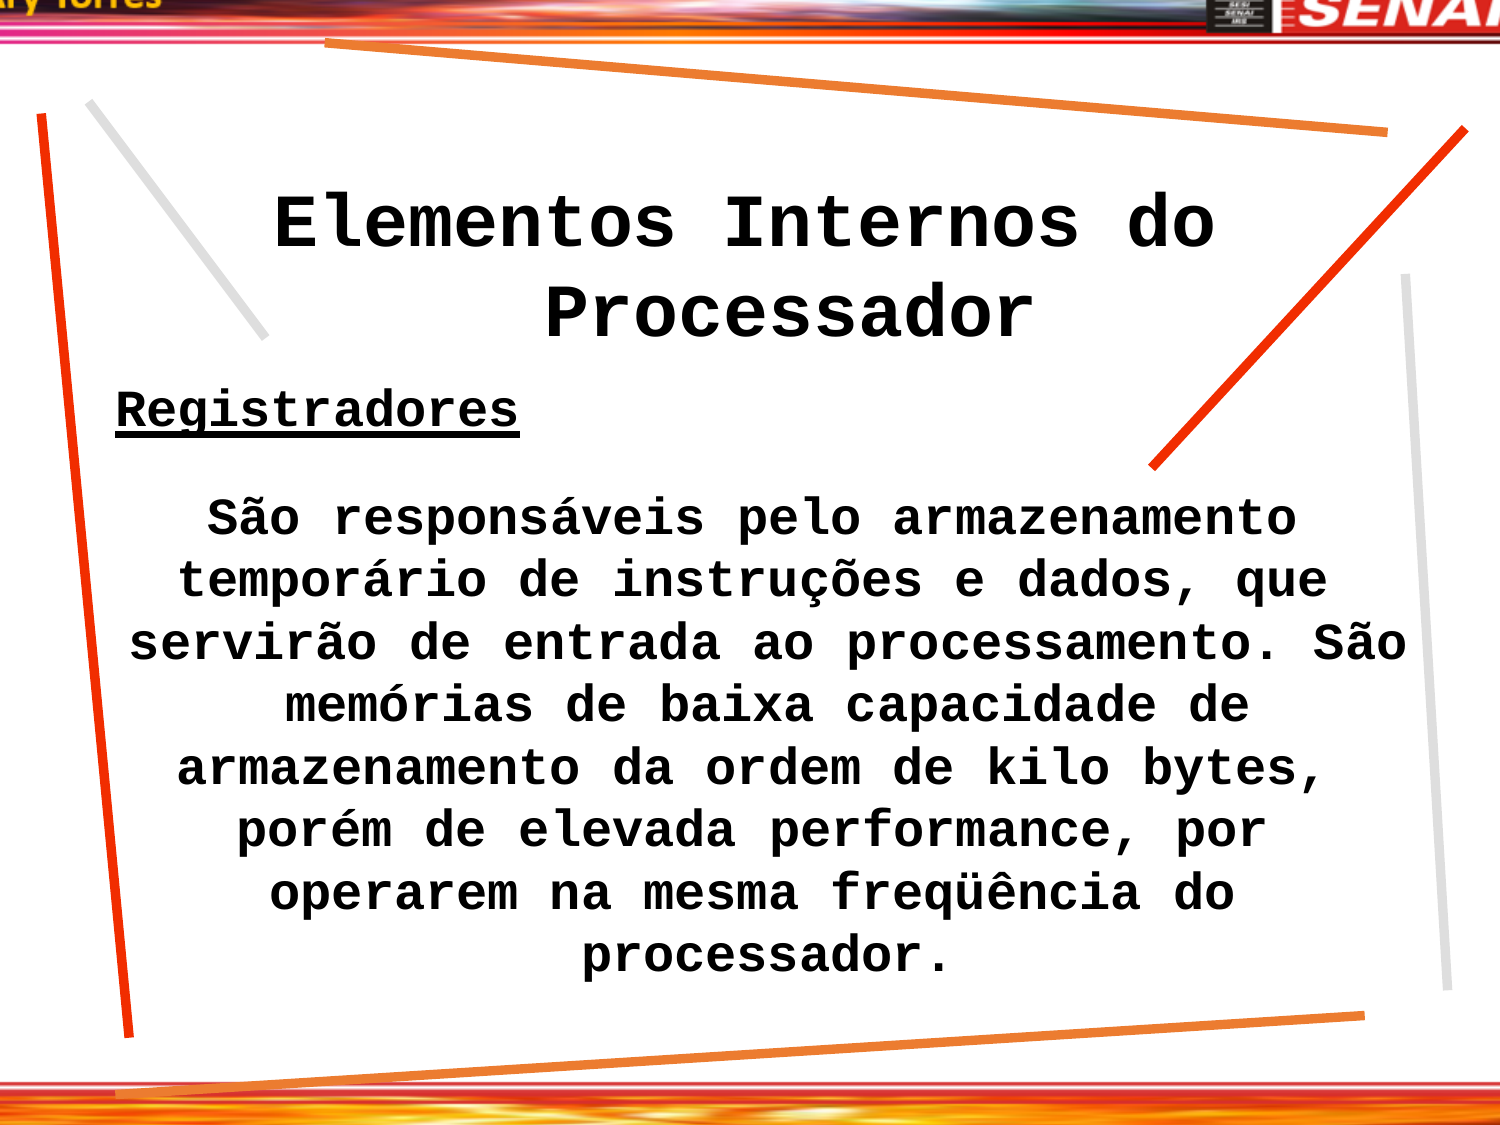

# Elementos Internos do  Processador
Registradores
São responsáveis pelo armazenamento  temporário de instruções e dados, que  servirão de entrada ao processamento. São  memórias de baixa capacidade de  armazenamento da ordem de kilo bytes,  porém de elevada performance, por  operarem na mesma freqüência do  processador.